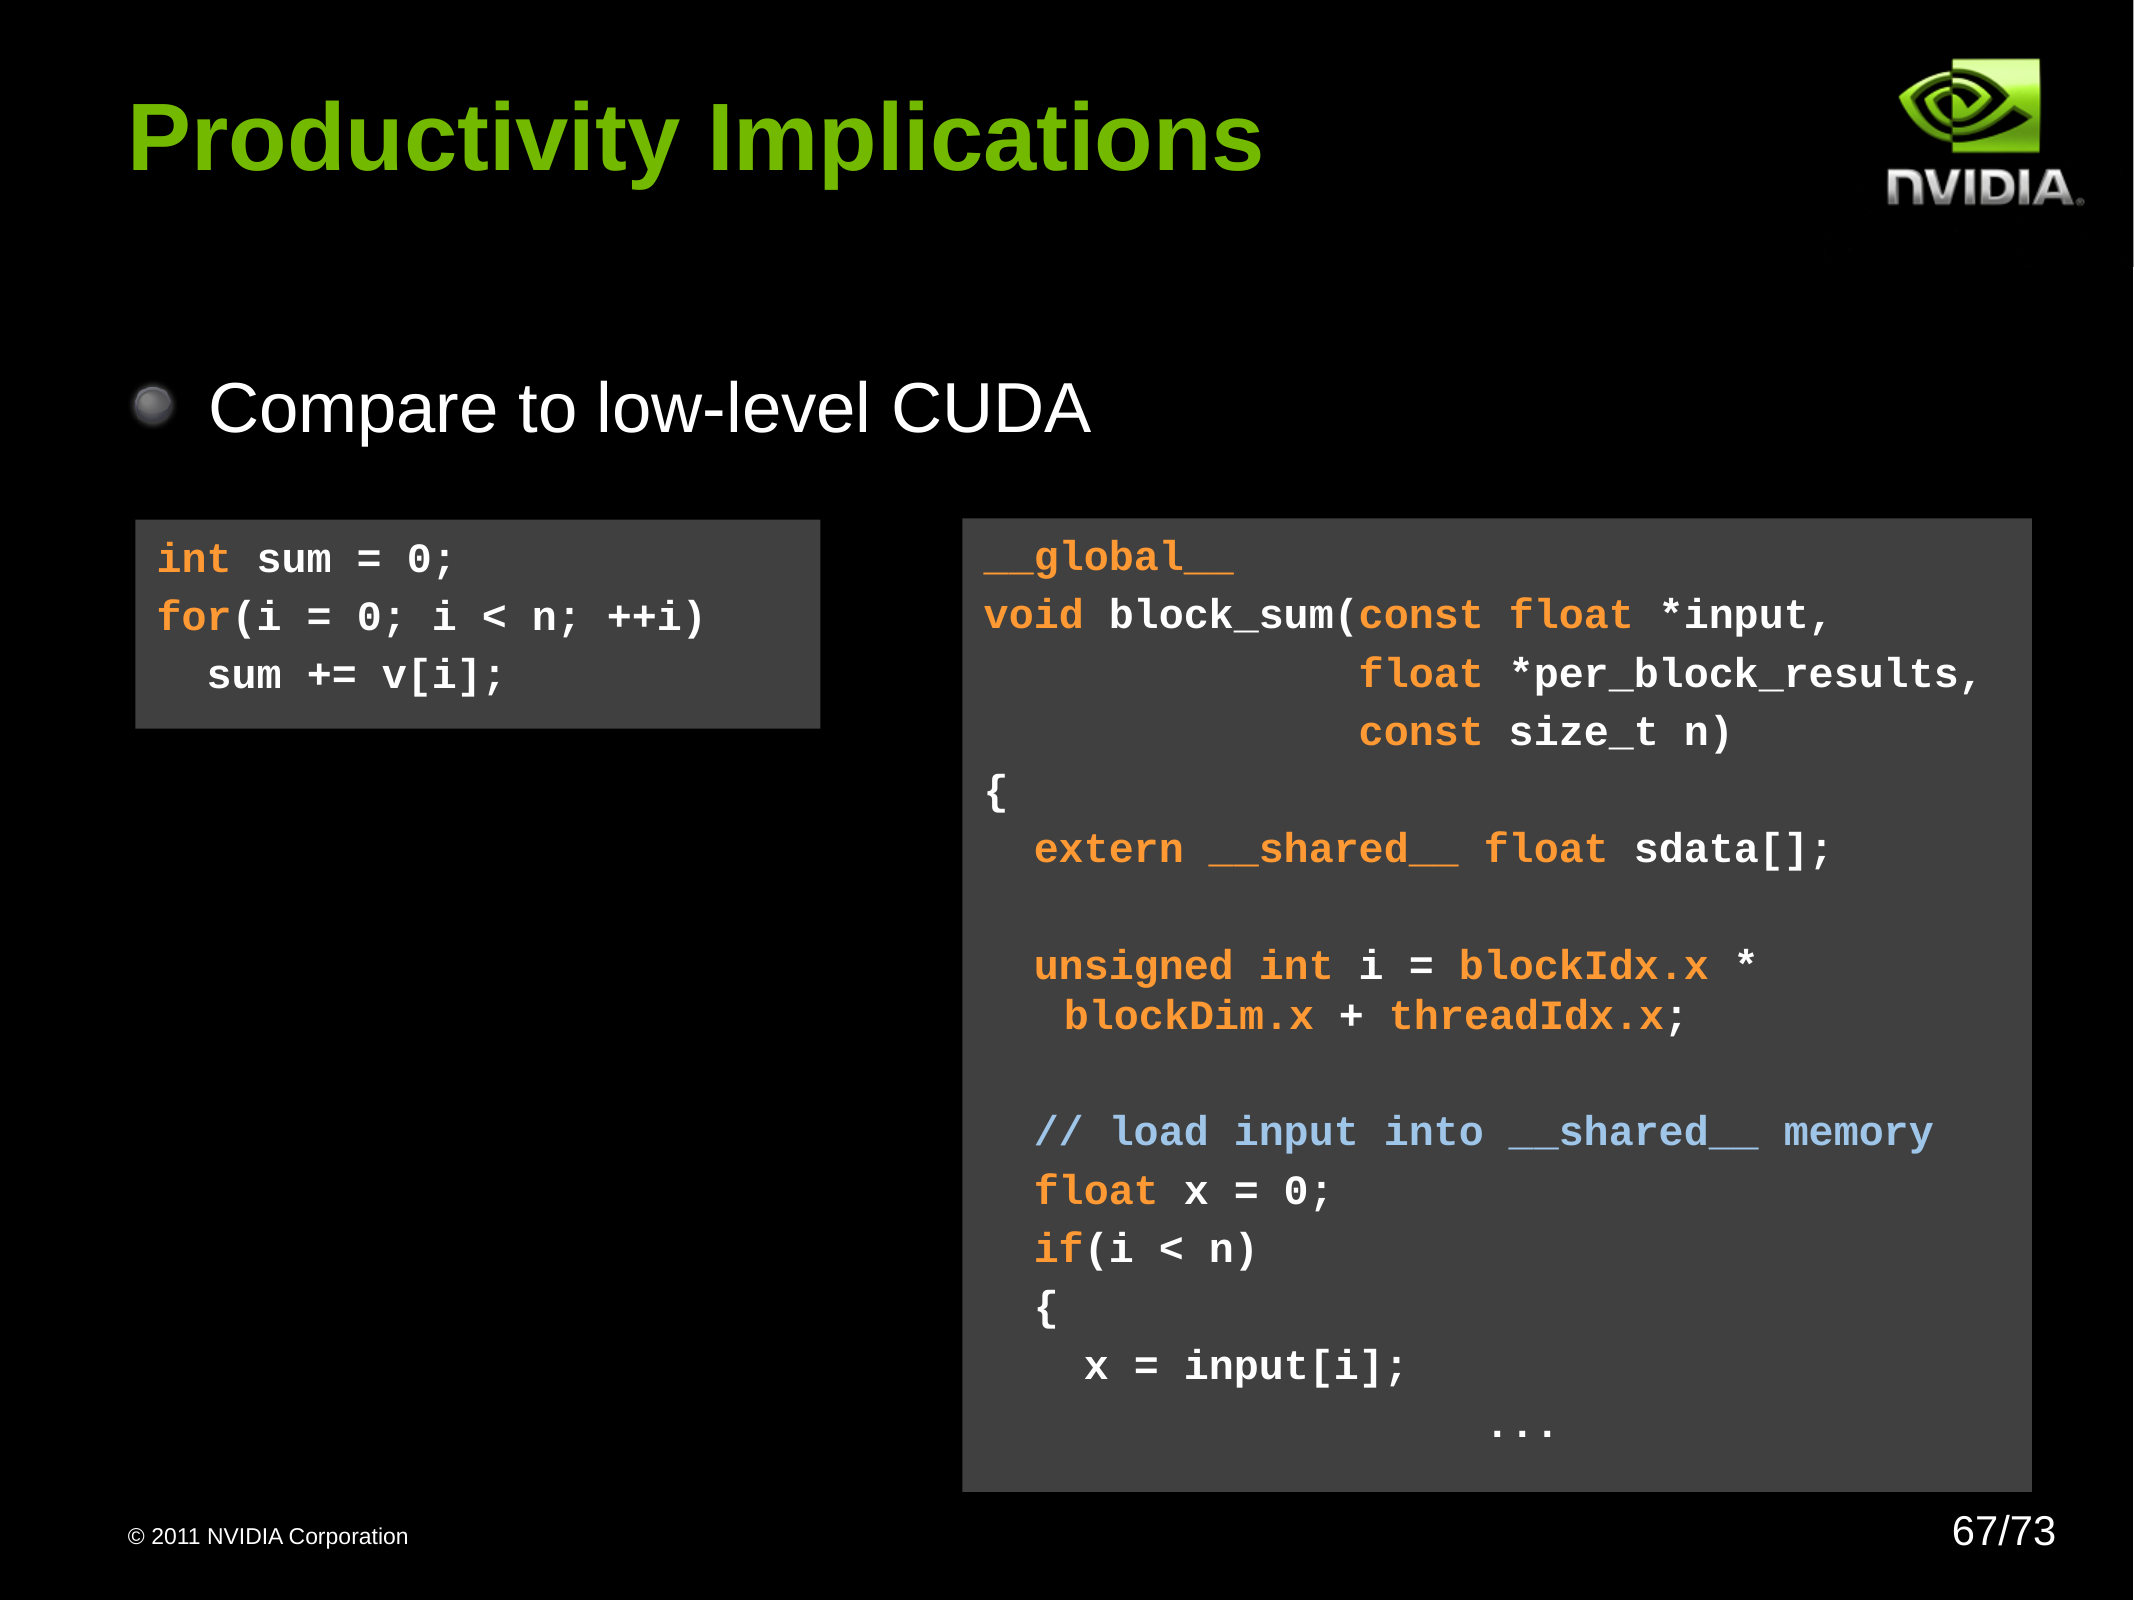

# Productivity Implications
Compare to low-level CUDA
__global__
void block_sum(const float *input,
               float *per_block_results,
               const size_t n)
{
  extern __shared__ float sdata[];

  unsigned int i = blockIdx.x * blockDim.x + threadIdx.x;

  // load input into __shared__ memory
  float x = 0;
  if(i < n)
  {
    x = input[i];
  ...
int sum = 0;
for(i = 0; i < n; ++i)
  sum += v[i];